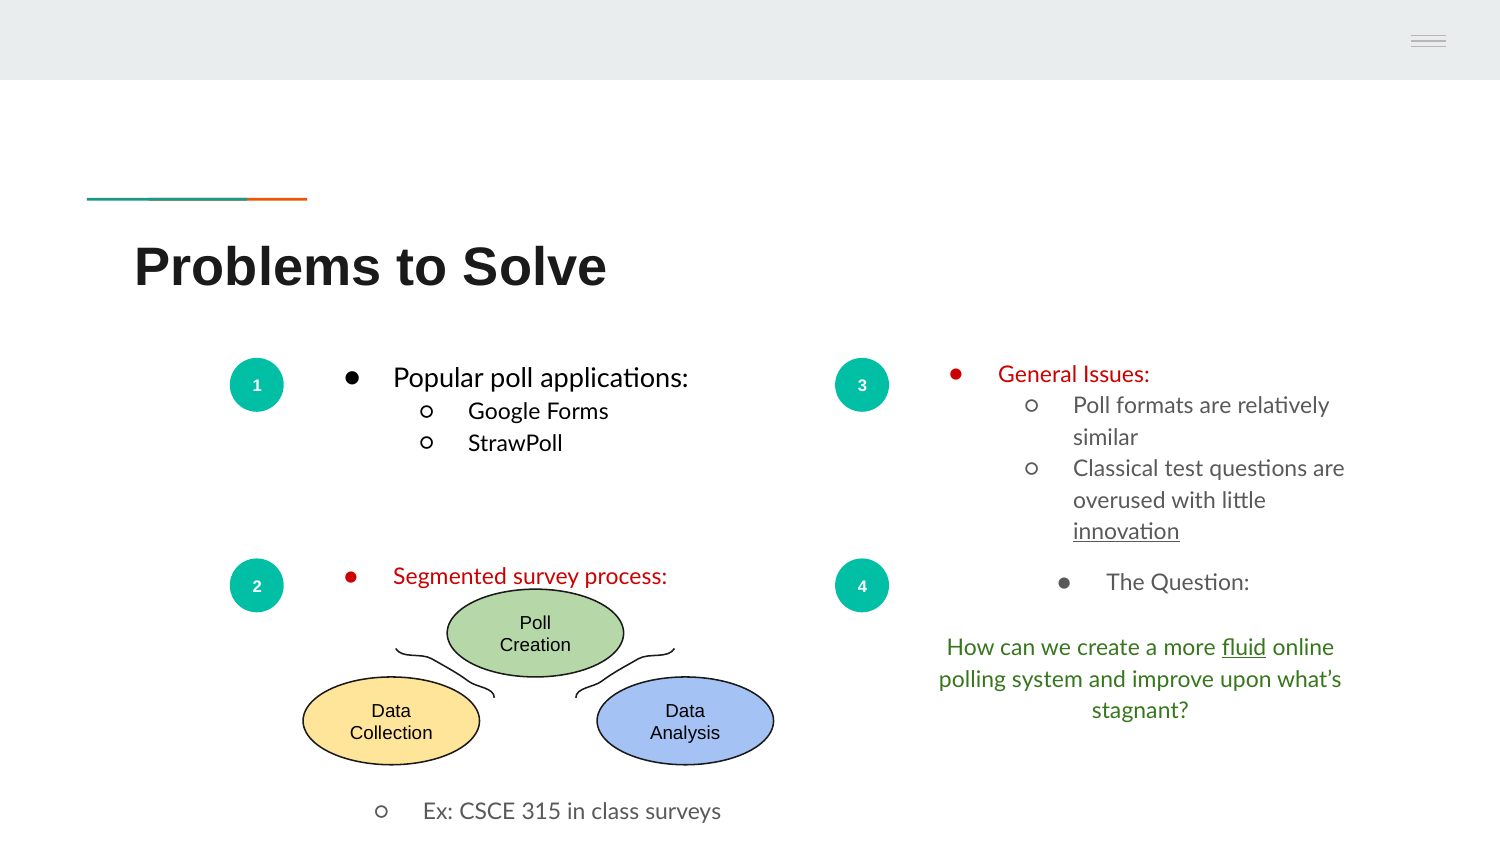

# Problems to Solve
Popular poll applications:
Google Forms
StrawPoll

General Issues:
Poll formats are relatively similar
Classical test questions are overused with little innovation
1
3
Segmented survey process:
The Question:
How can we create a more fluid online polling system and improve upon what’s stagnant?
2
4
Poll Creation

Data Collection
Data Analysis
Ex: CSCE 315 in class surveys